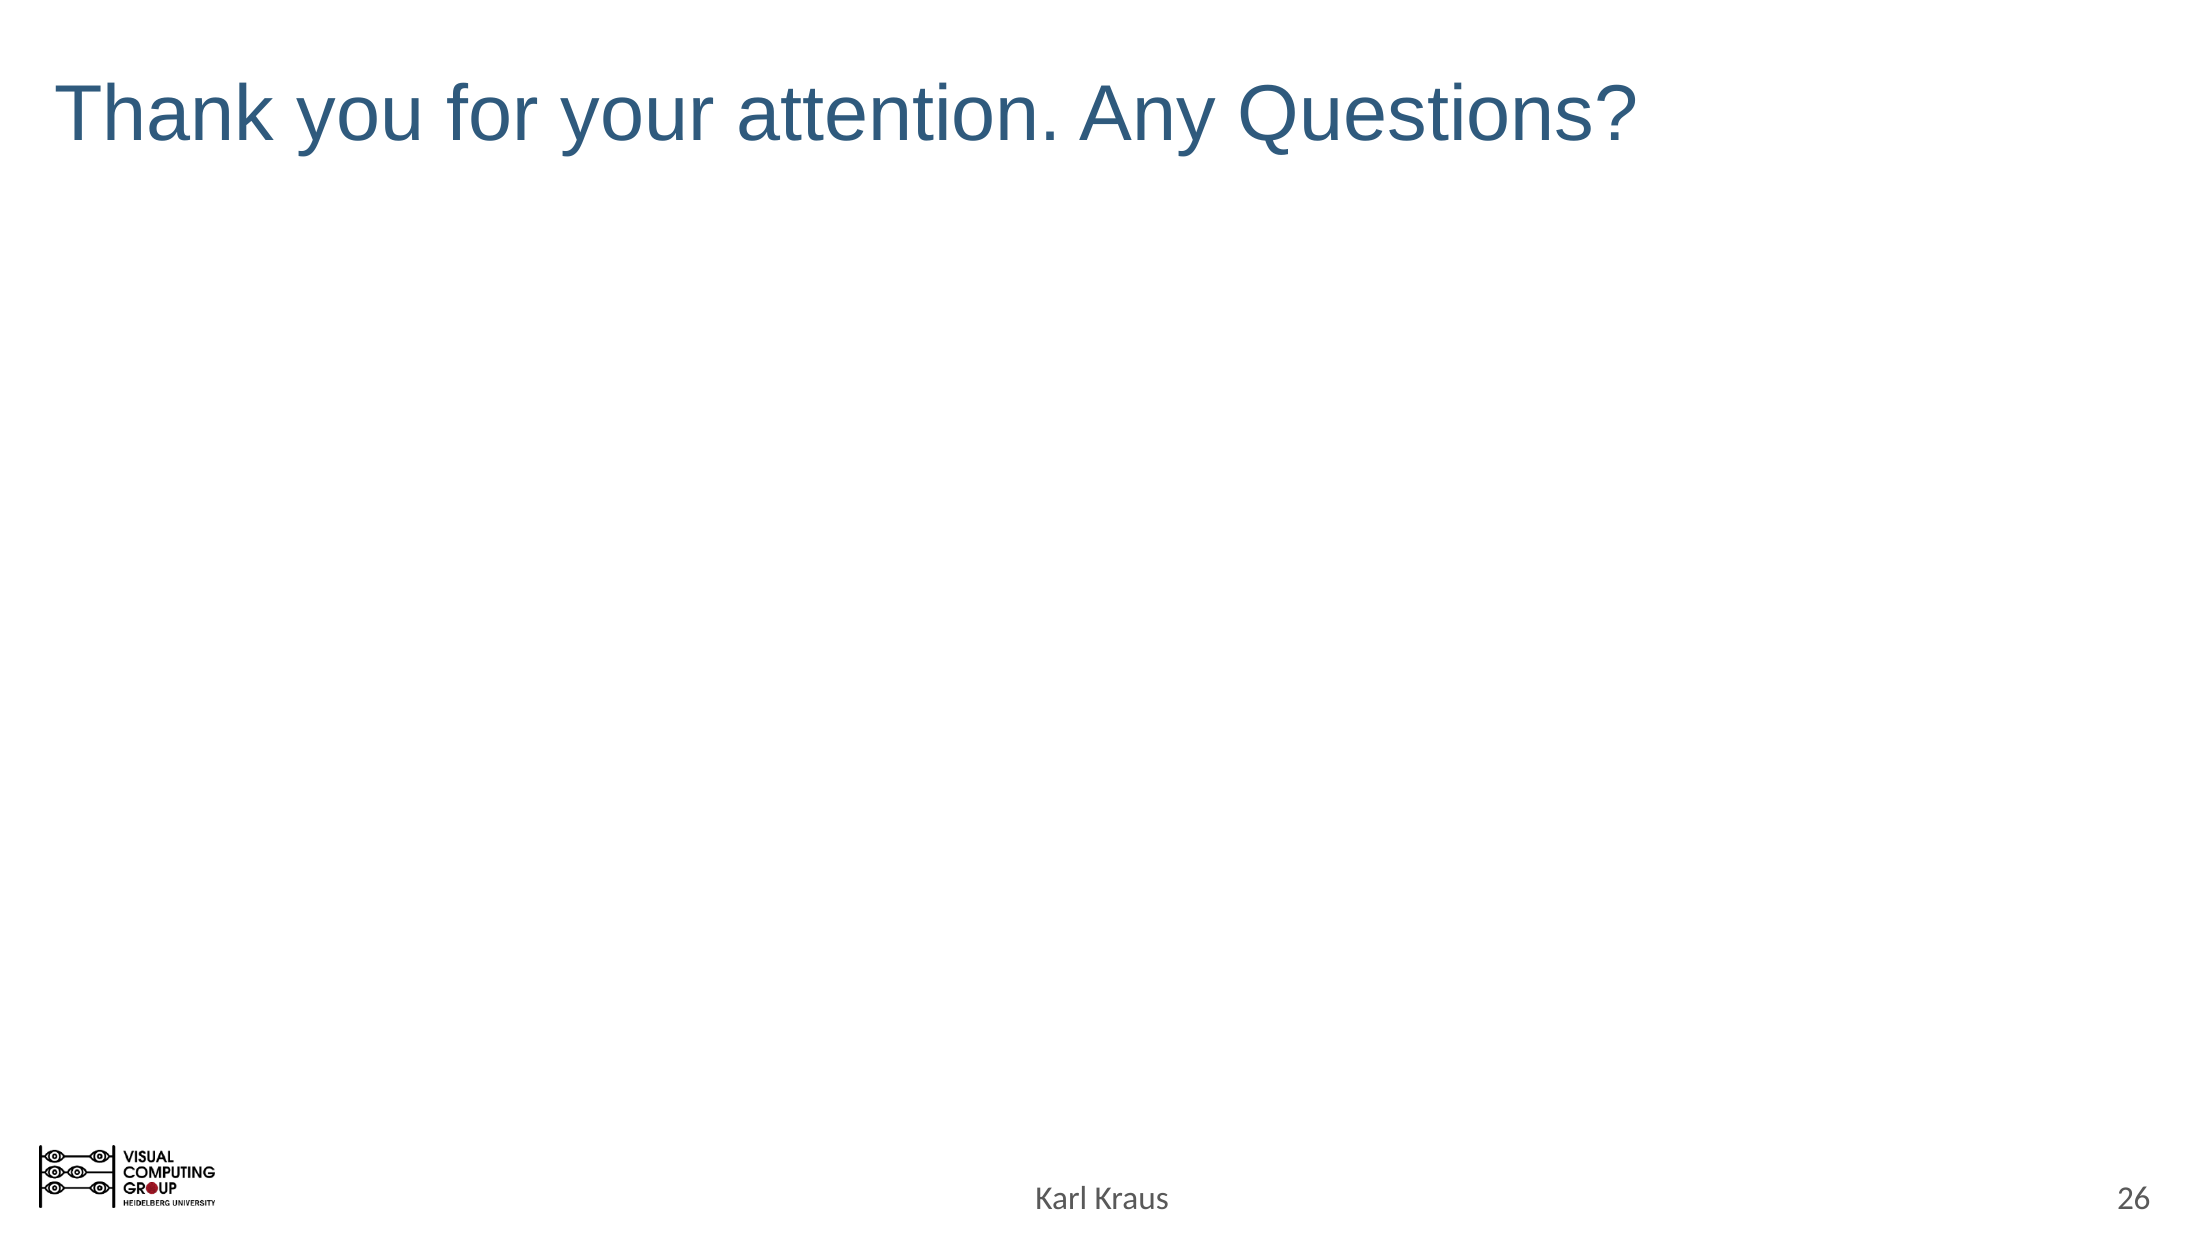

# Thank you for your attention. Any Questions?